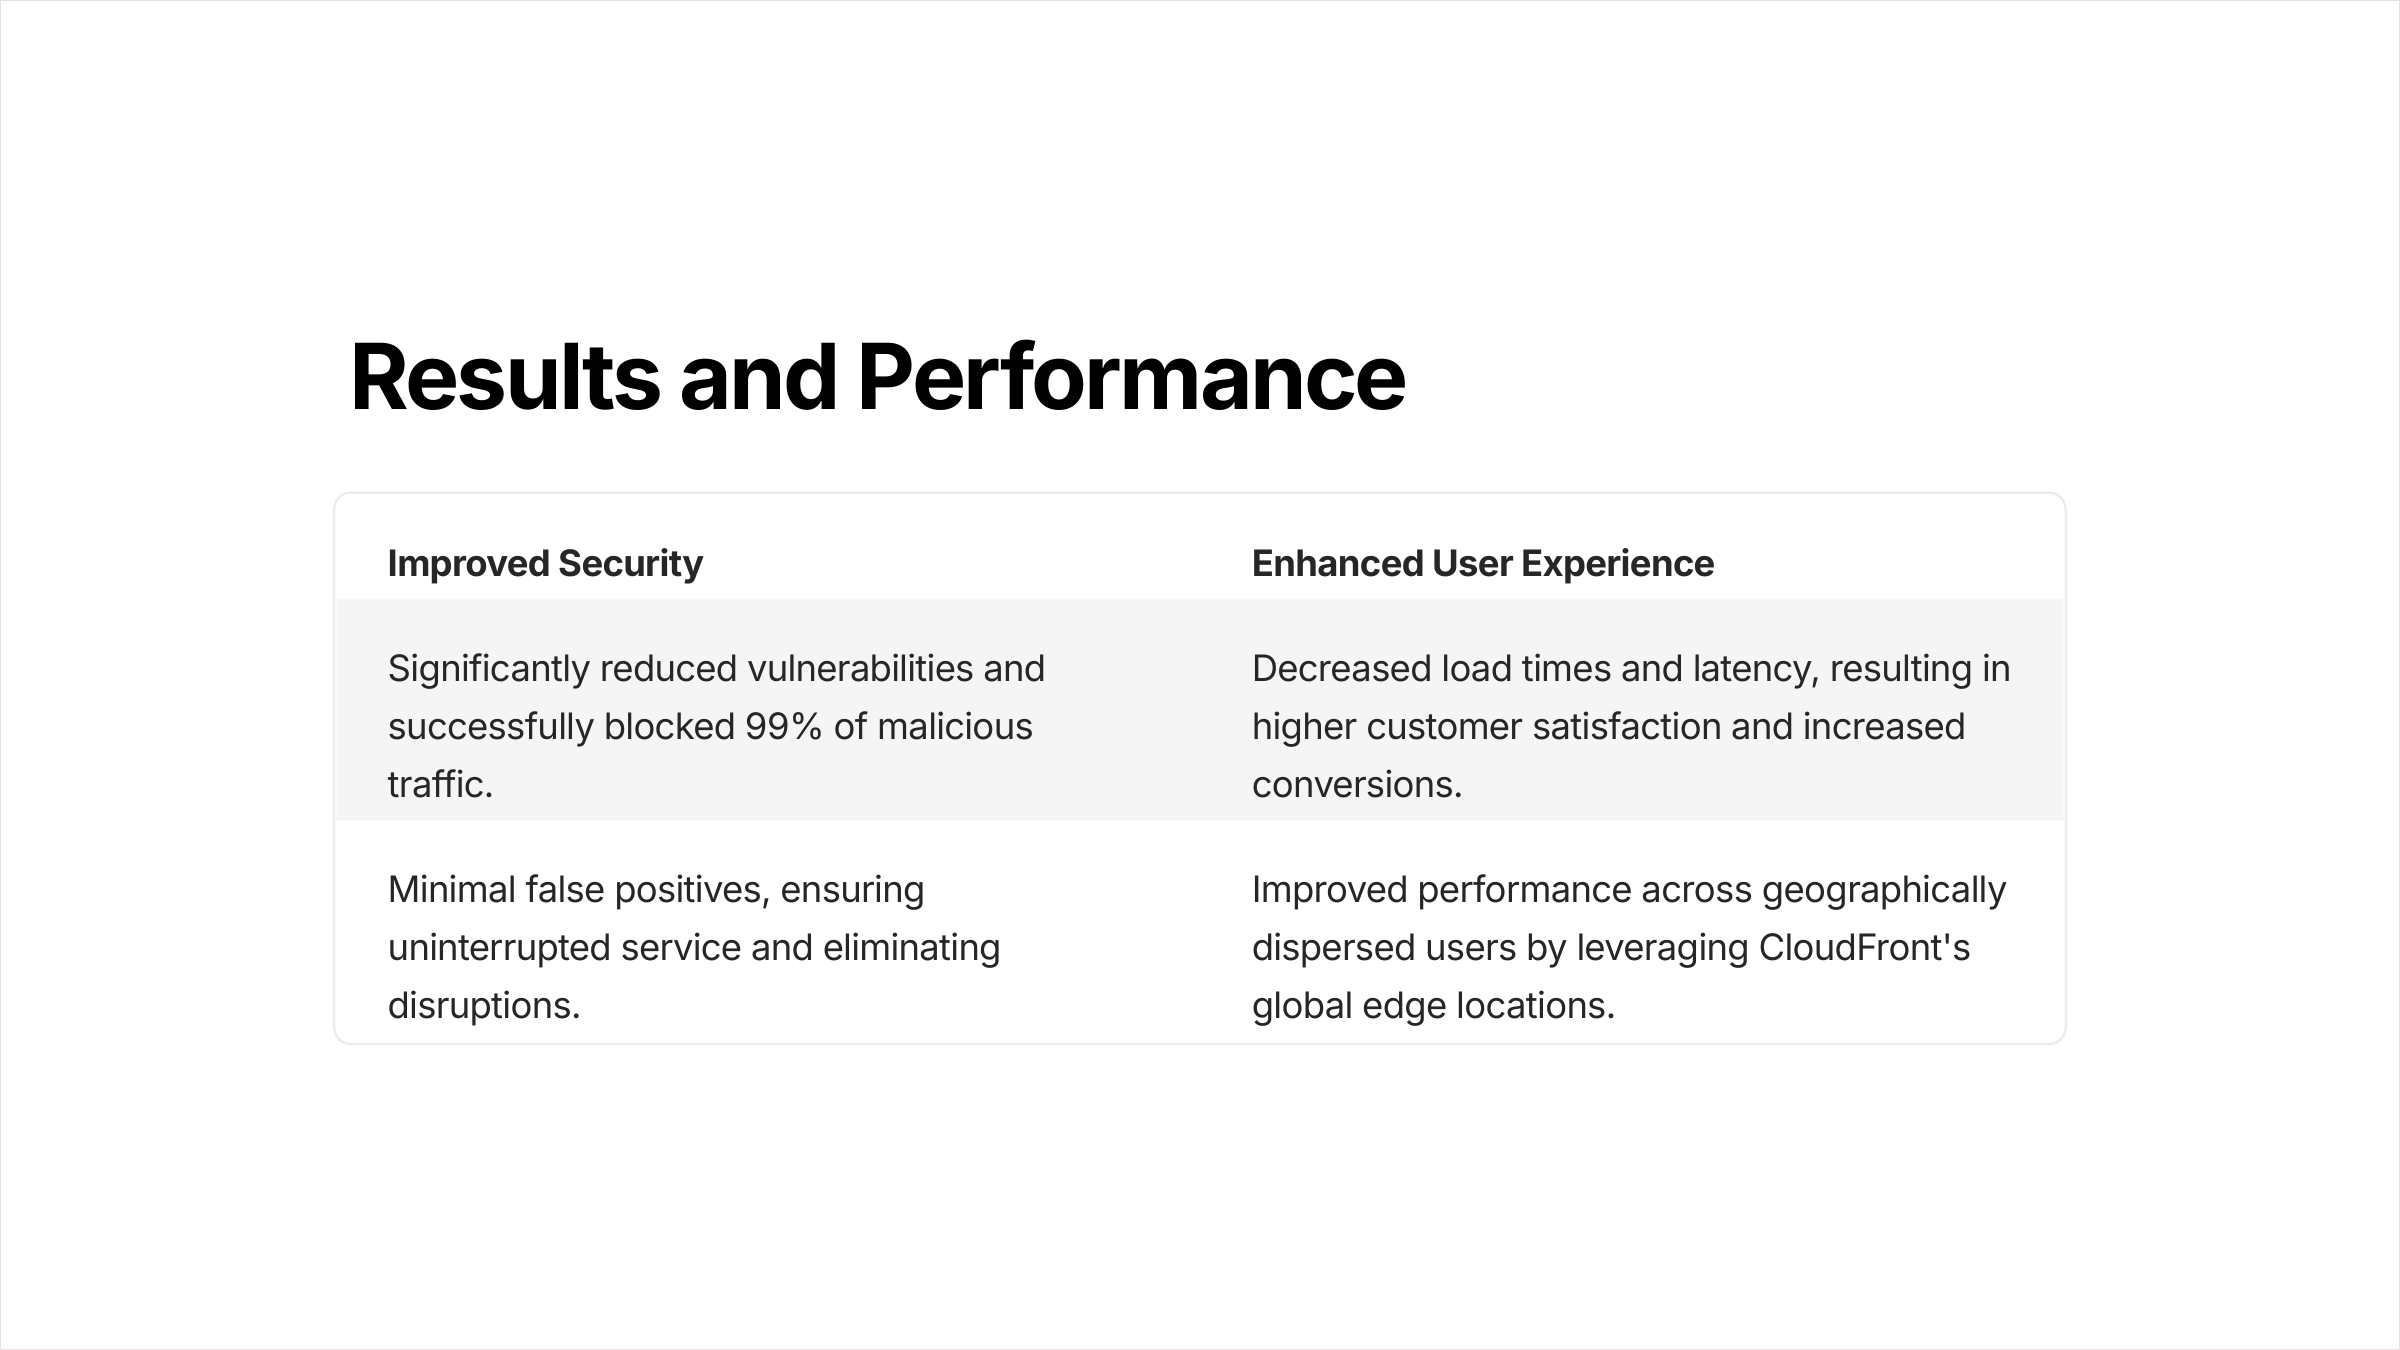

Results and Performance

Improved Security
Enhanced User Experience

Significantly reduced vulnerabilities and successfully blocked 99% of malicious traffic.
Decreased load times and latency, resulting in higher customer satisfaction and increased conversions.

Minimal false positives, ensuring uninterrupted service and eliminating disruptions.
Improved performance across geographically dispersed users by leveraging CloudFront's global edge locations.